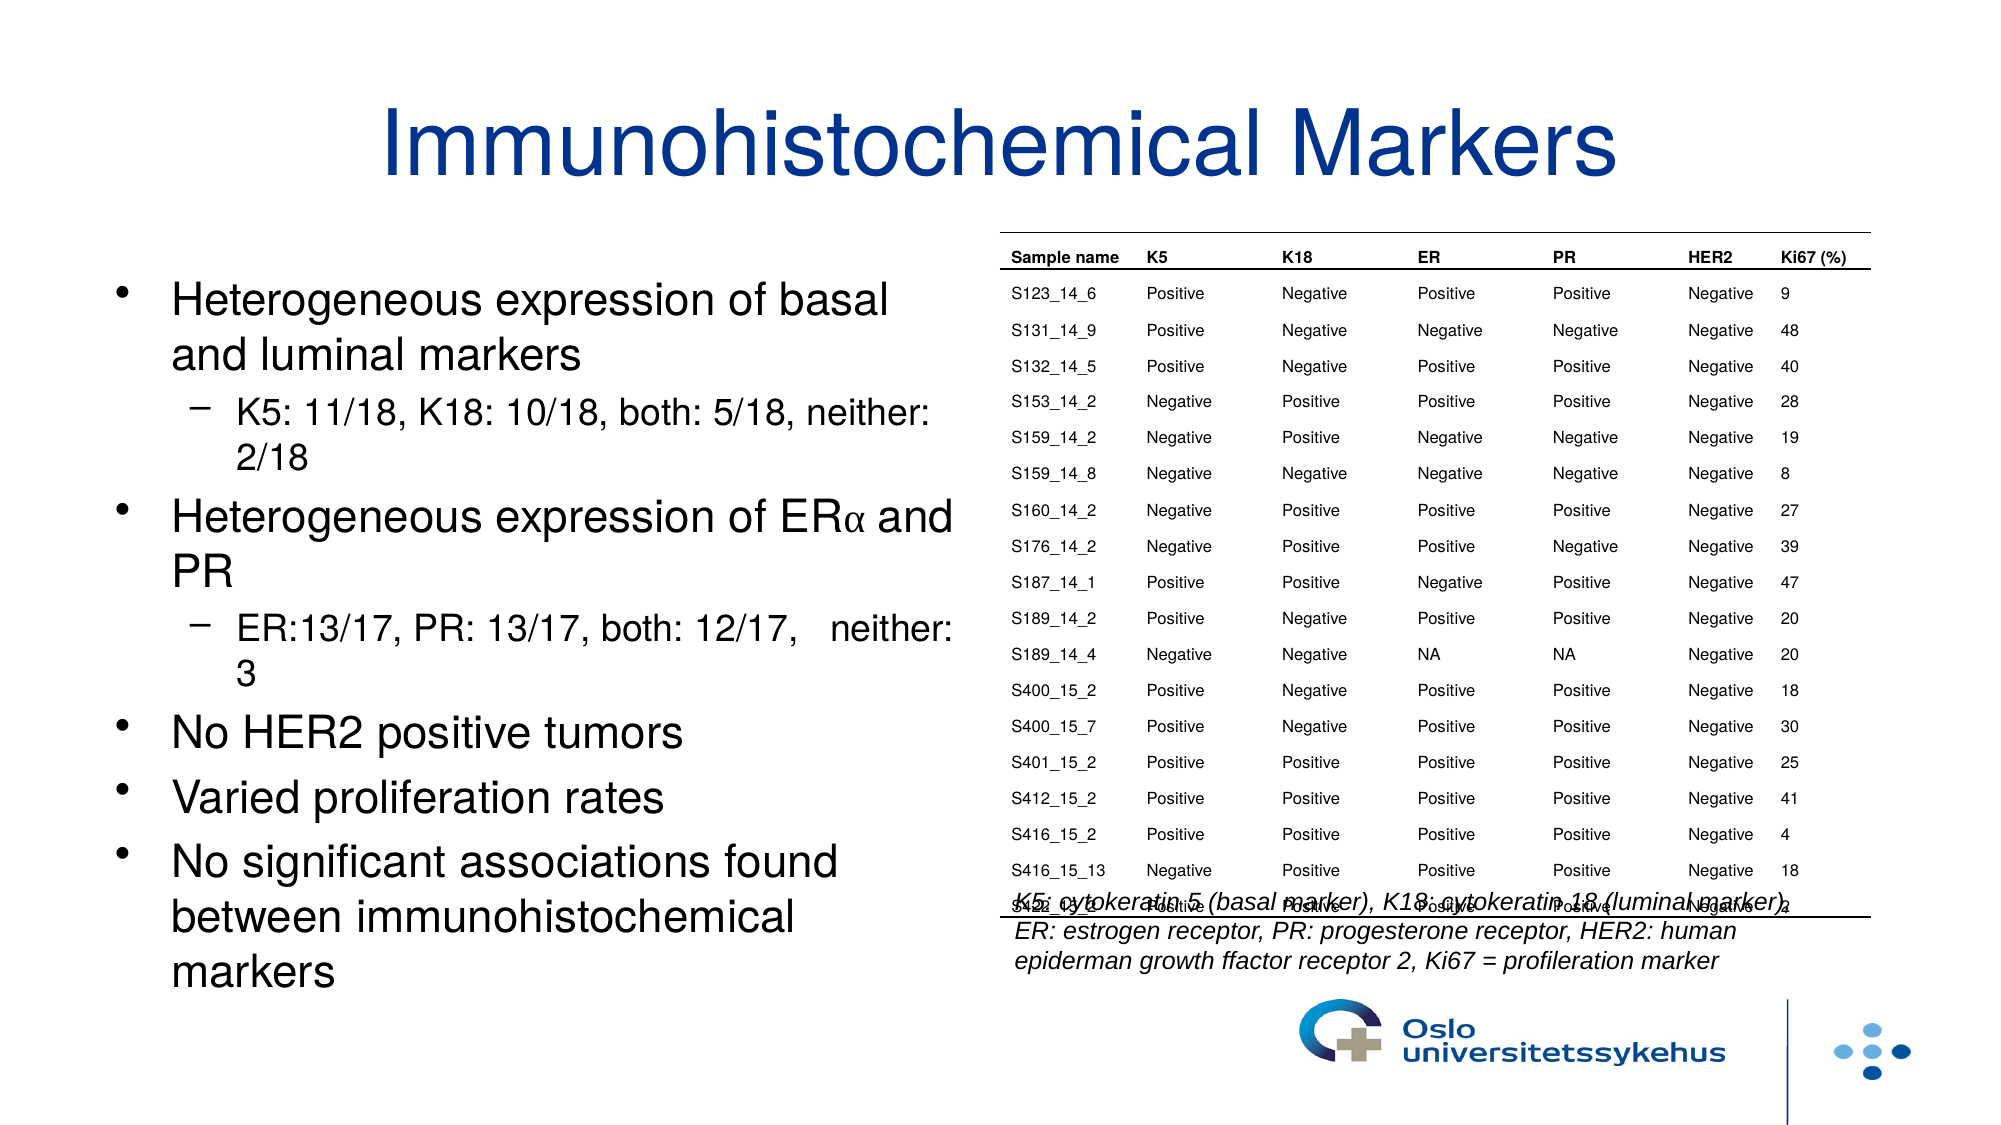

# Immunohistochemical Markers
| Sample name | K5 | K18 | ER | PR | HER2 | Ki67 (%) |
| --- | --- | --- | --- | --- | --- | --- |
| S123\_14\_6 | Positive | Negative | Positive | Positive | Negative | 9 |
| S131\_14\_9 | Positive | Negative | Negative | Negative | Negative | 48 |
| S132\_14\_5 | Positive | Negative | Positive | Positive | Negative | 40 |
| S153\_14\_2 | Negative | Positive | Positive | Positive | Negative | 28 |
| S159\_14\_2 | Negative | Positive | Negative | Negative | Negative | 19 |
| S159\_14\_8 | Negative | Negative | Negative | Negative | Negative | 8 |
| S160\_14\_2 | Negative | Positive | Positive | Positive | Negative | 27 |
| S176\_14\_2 | Negative | Positive | Positive | Negative | Negative | 39 |
| S187\_14\_1 | Positive | Positive | Negative | Positive | Negative | 47 |
| S189\_14\_2 | Positive | Negative | Positive | Positive | Negative | 20 |
| S189\_14\_4 | Negative | Negative | NA | NA | Negative | 20 |
| S400\_15\_2 | Positive | Negative | Positive | Positive | Negative | 18 |
| S400\_15\_7 | Positive | Negative | Positive | Positive | Negative | 30 |
| S401\_15\_2 | Positive | Positive | Positive | Positive | Negative | 25 |
| S412\_15\_2 | Positive | Positive | Positive | Positive | Negative | 41 |
| S416\_15\_2 | Positive | Positive | Positive | Positive | Negative | 4 |
| S416\_15\_13 | Negative | Positive | Positive | Positive | Negative | 18 |
| S422\_15\_2 | Positive | Positive | Positive | Positive | Negative | 2 |
Heterogeneous expression of basal and luminal markers
K5: 11/18, K18: 10/18, both: 5/18, neither: 2/18
Heterogeneous expression of ERα and PR
ER:13/17, PR: 13/17, both: 12/17,   neither: 3
No HER2 positive tumors
Varied proliferation rates
No significant associations found between immunohistochemical markers

K5: cytokeratin 5 (basal marker), K18: cytokeratin 18 (luminal marker), ER: estrogen receptor, PR: progesterone receptor, HER2: human epiderman growth ffactor receptor 2, Ki67 = profileration marker